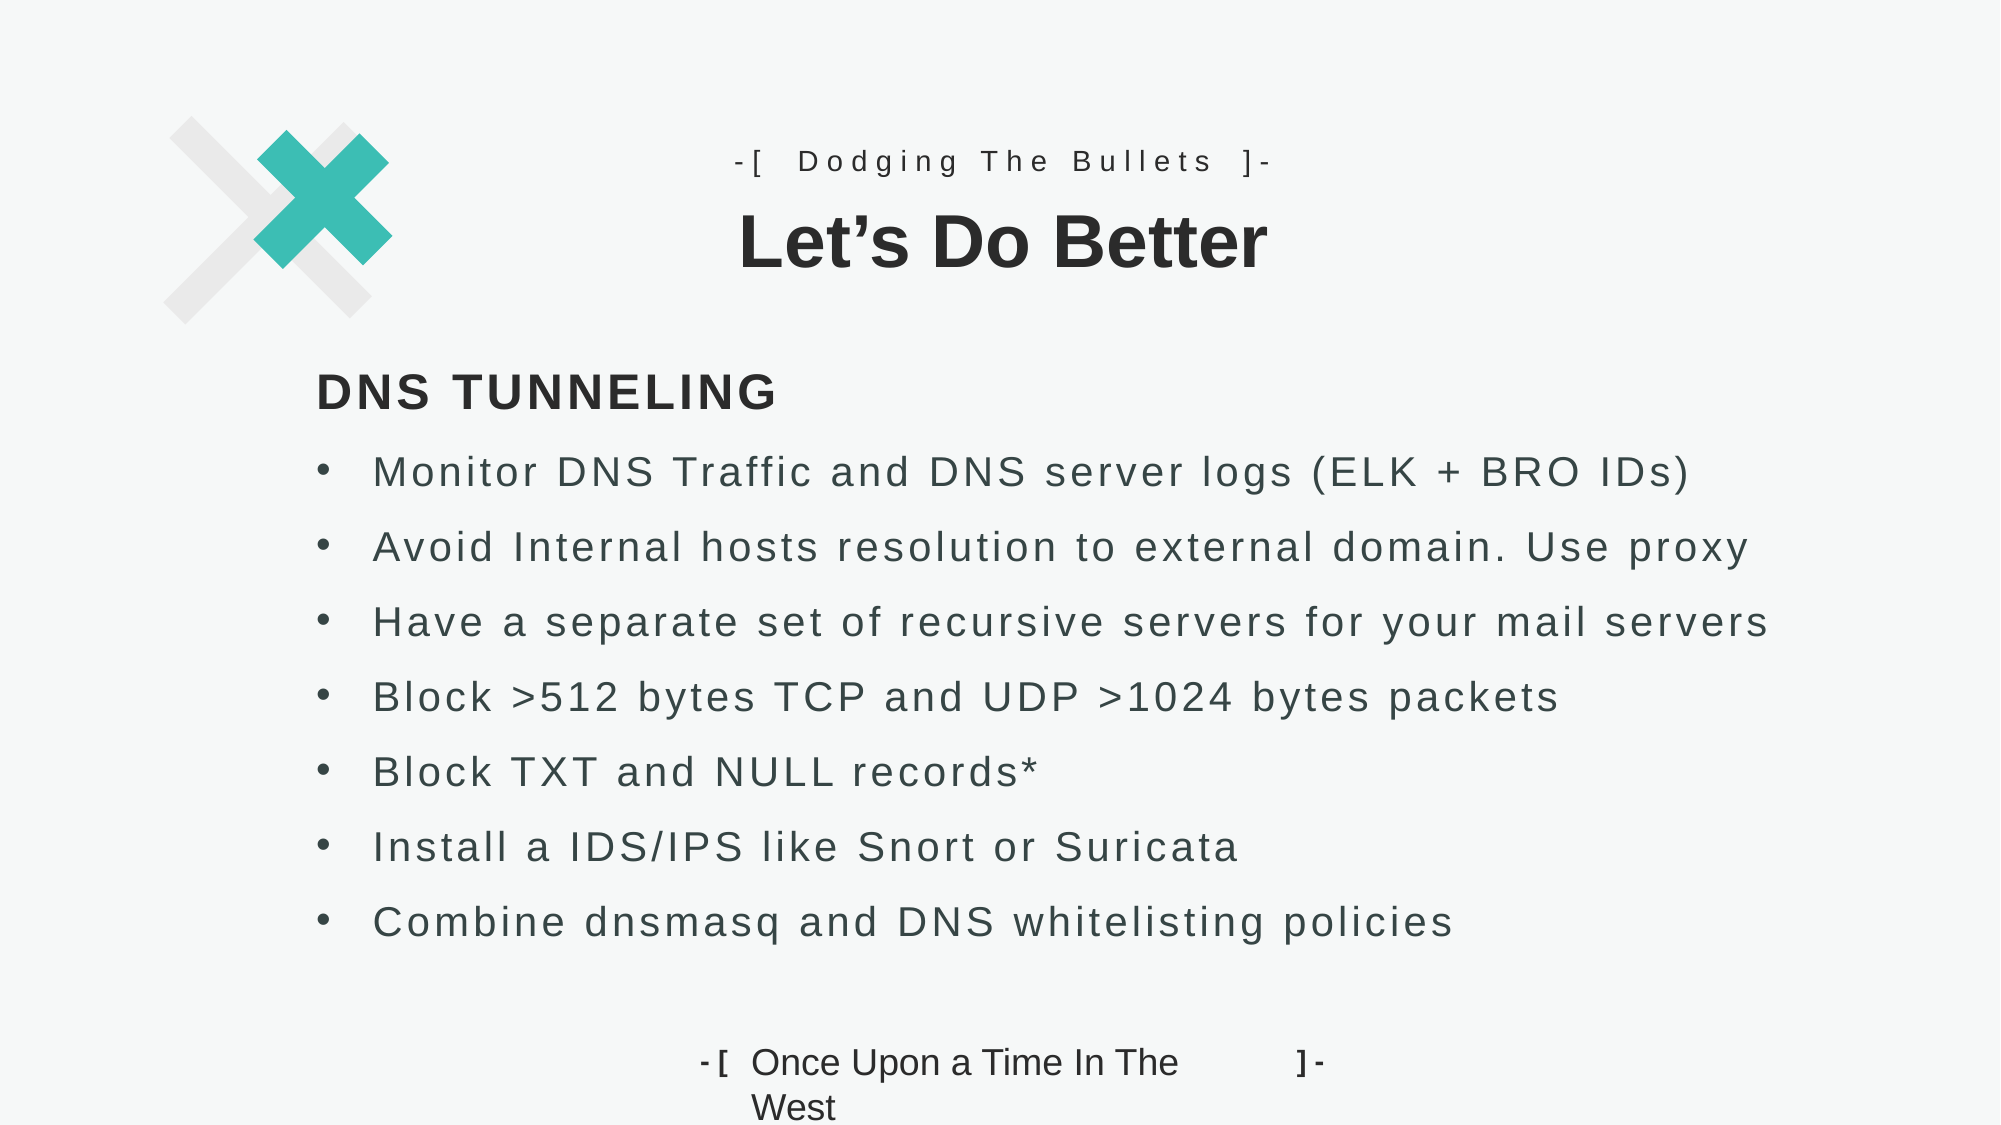

-[
Dodging The Bullets
]-
Let’s Do Better
DNS TUNNELING
Monitor DNS Traffic and DNS server logs (ELK + BRO IDs)
Avoid Internal hosts resolution to external domain. Use proxy
Have a separate set of recursive servers for your mail servers
Block >512 bytes TCP and UDP >1024 bytes packets
Block TXT and NULL records*
Install a IDS/IPS like Snort or Suricata
Combine dnsmasq and DNS whitelisting policies